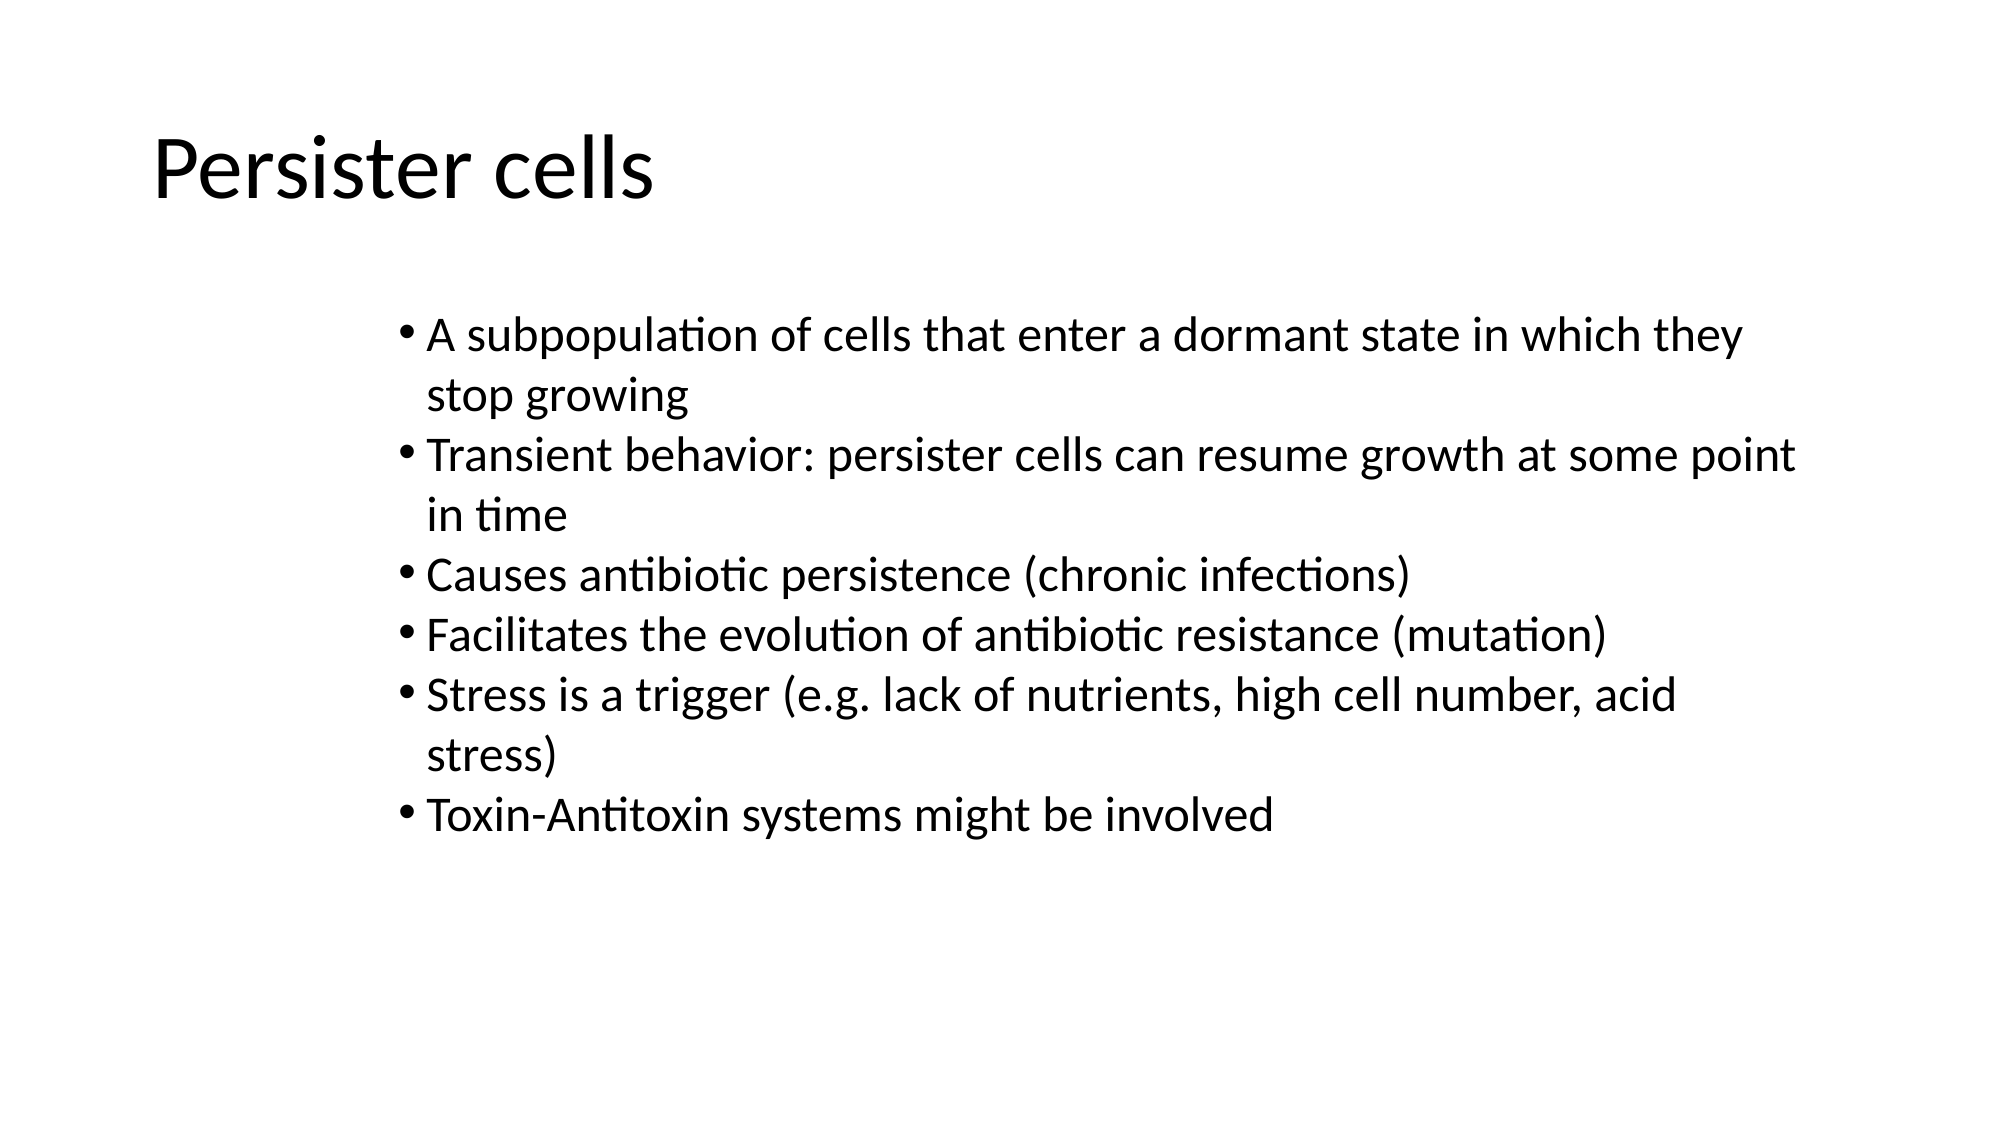

# Persister cells
A subpopulation of cells that enter a dormant state in which they stop growing
Transient behavior: persister cells can resume growth at some point in time
Causes antibiotic persistence (chronic infections)
Facilitates the evolution of antibiotic resistance (mutation)
Stress is a trigger (e.g. lack of nutrients, high cell number, acid stress)
Toxin-Antitoxin systems might be involved